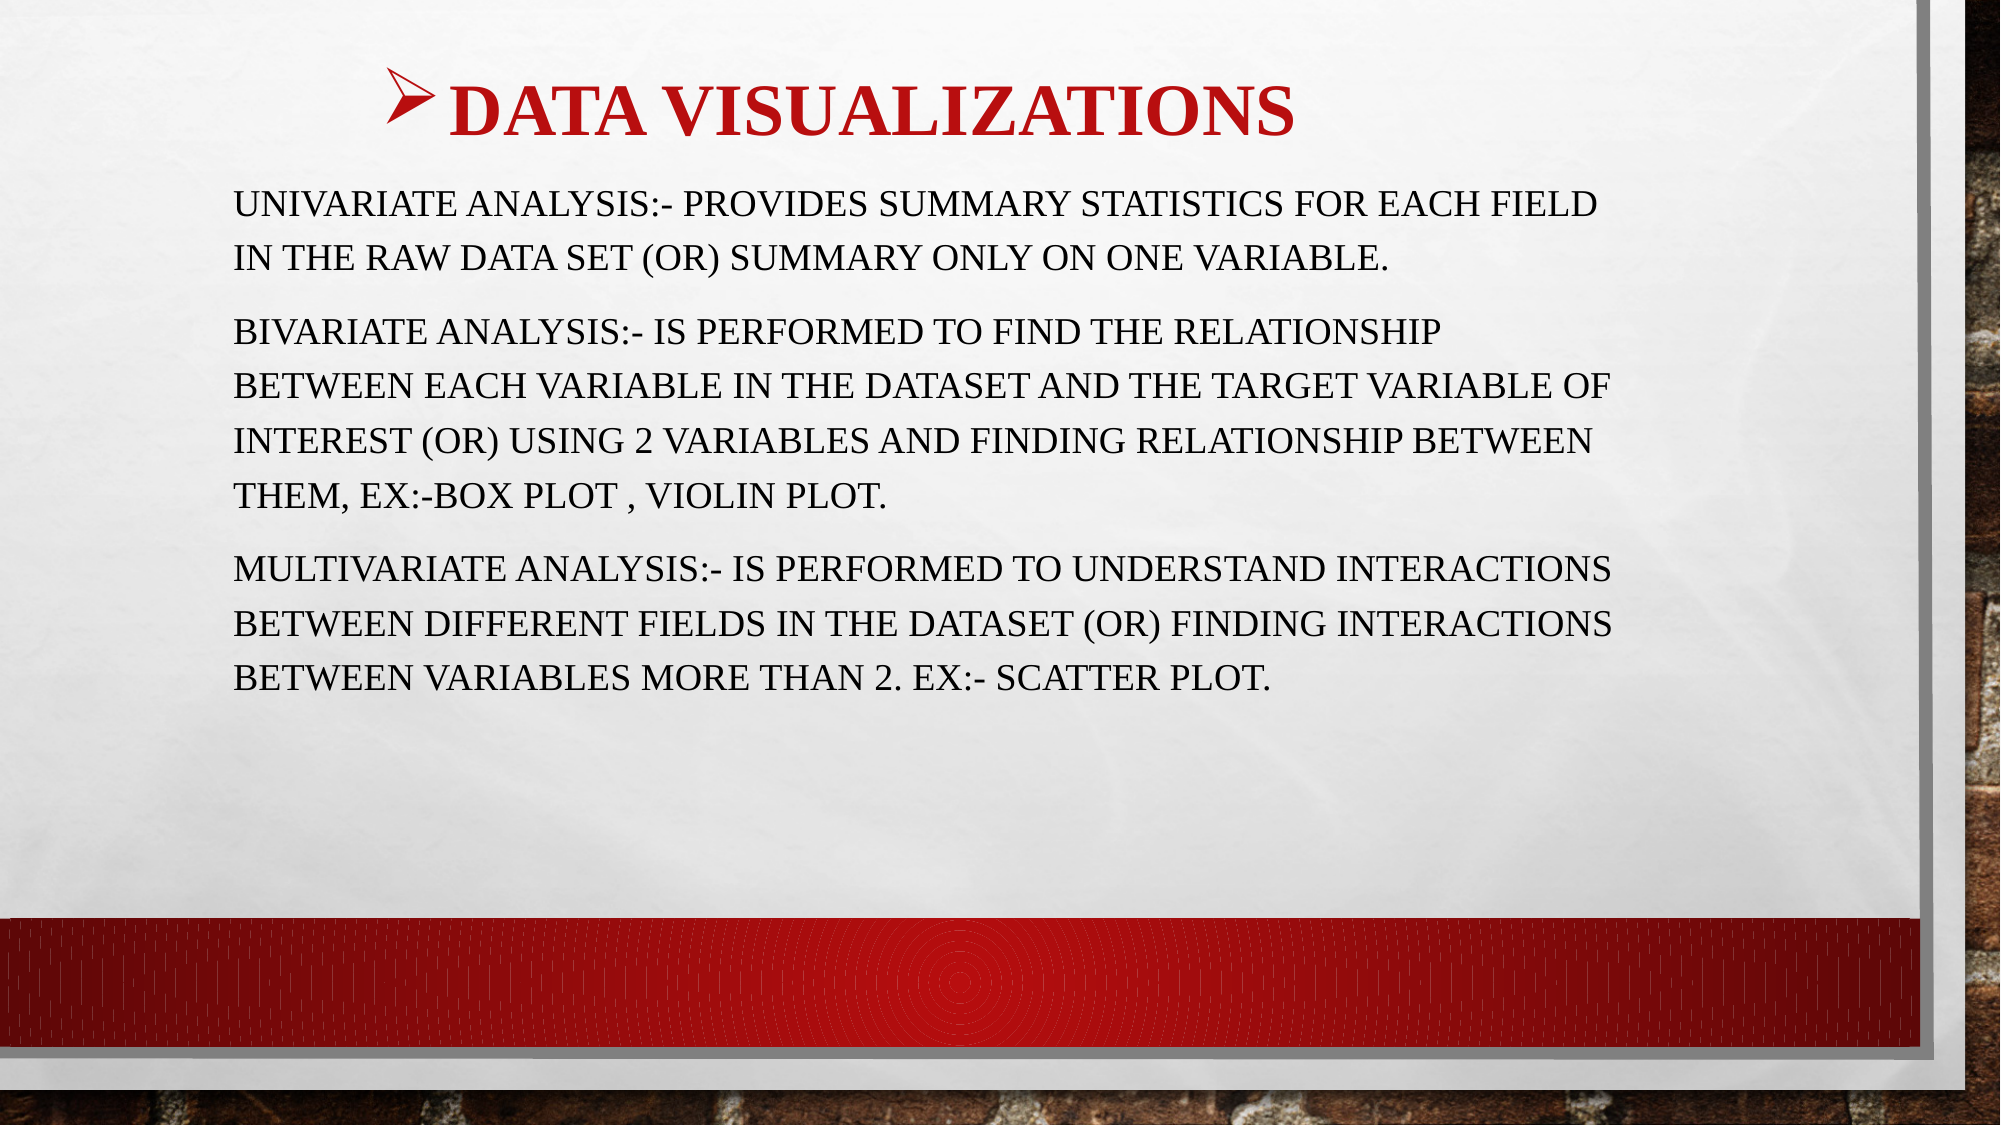

Data Visualizations
Univariate analysis:- provides summary statistics for each field in the raw data set (or) summary only on one variable.
Bivariate analysis:- is performed to find the relationship between each variable in the dataset and the target variable of interest (or) using 2 variables and finding relationship between them, Ex:-Box plot , Violin plot.
Multivariate analysis:- is performed to understand interactions between different fields in the dataset (or) finding interactions between variables more than 2. Ex:- scatter plot.